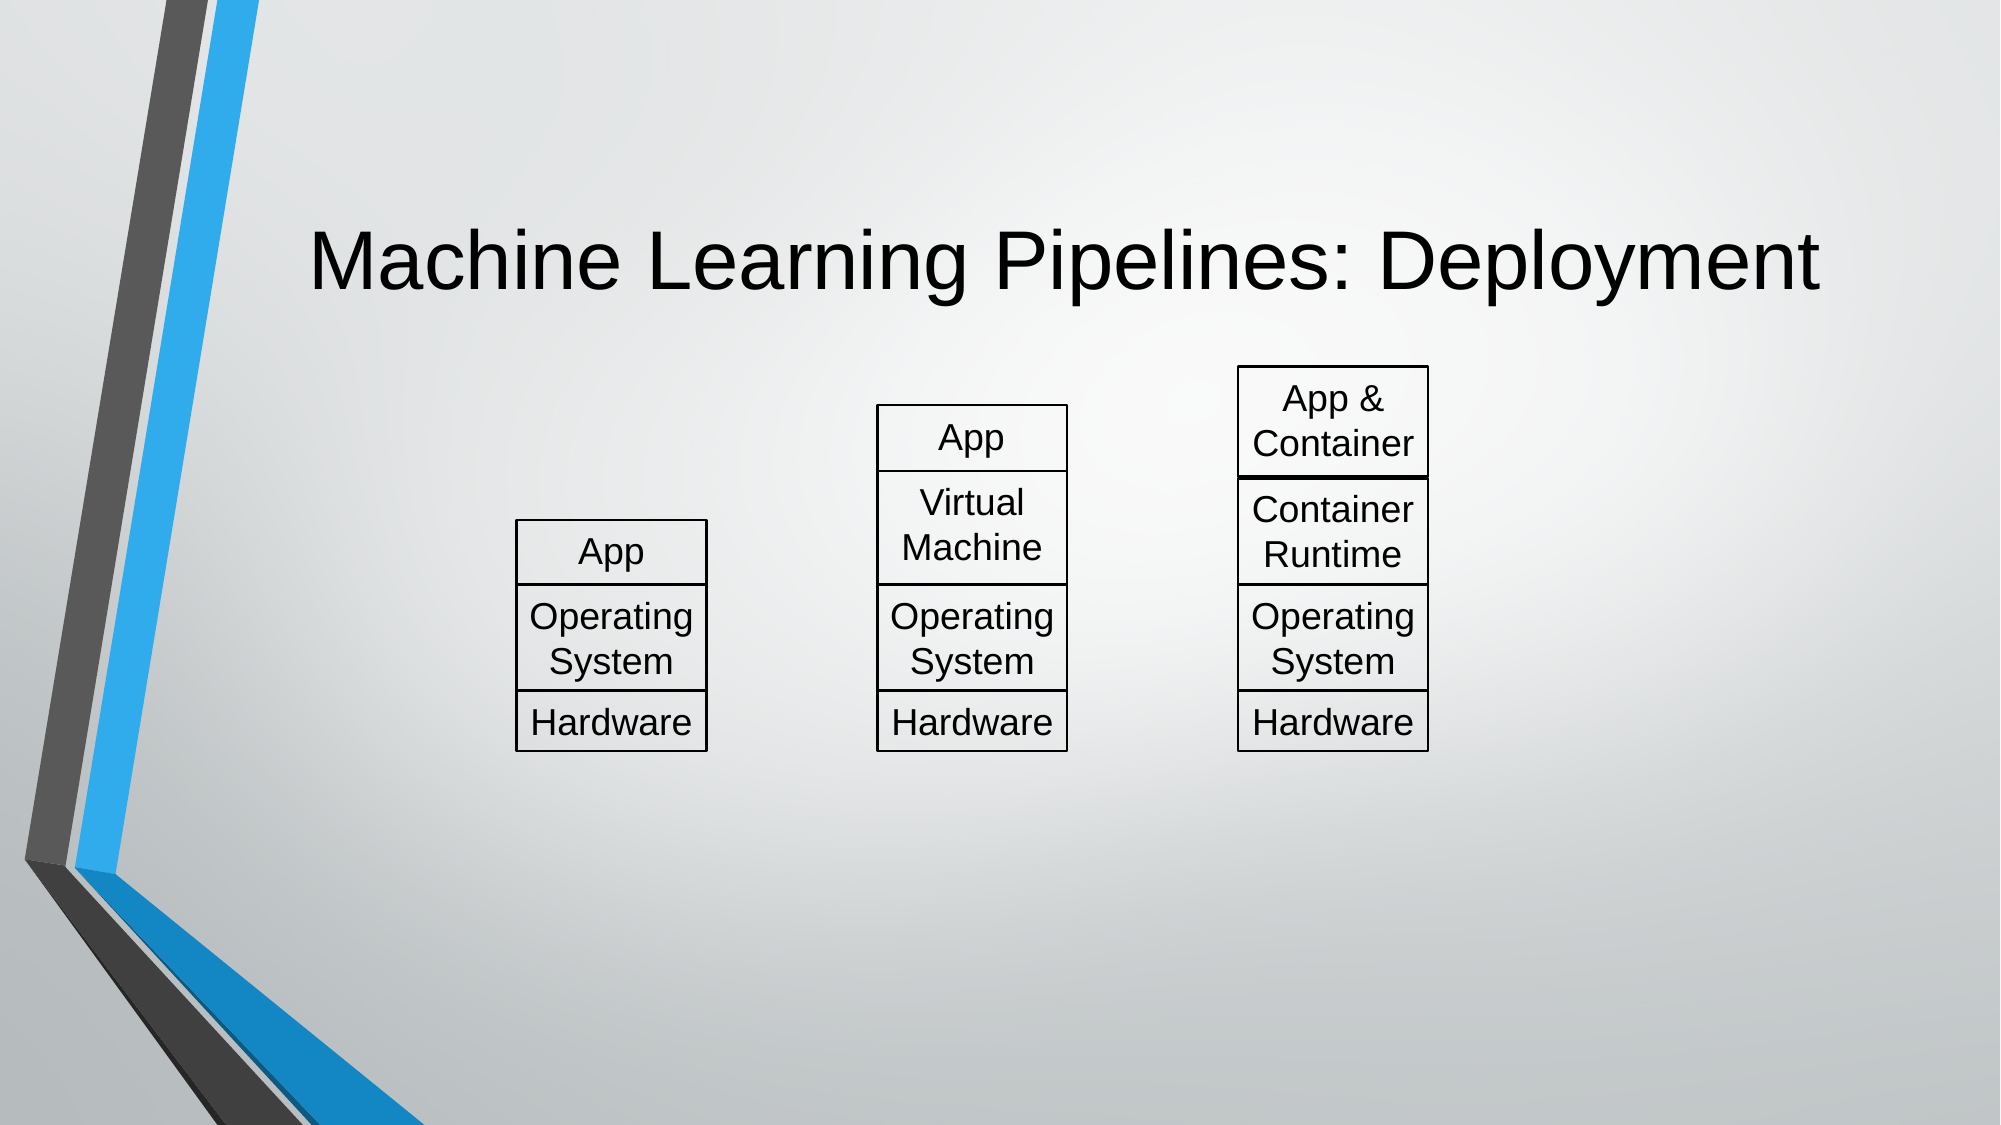

# Machine Learning Pipelines: Deployment

App &
Container

App

Virtual
Machine
Container
Runtime

App
Operating
System

Hardware
Operating
System

Hardware
Operating
System

Hardware